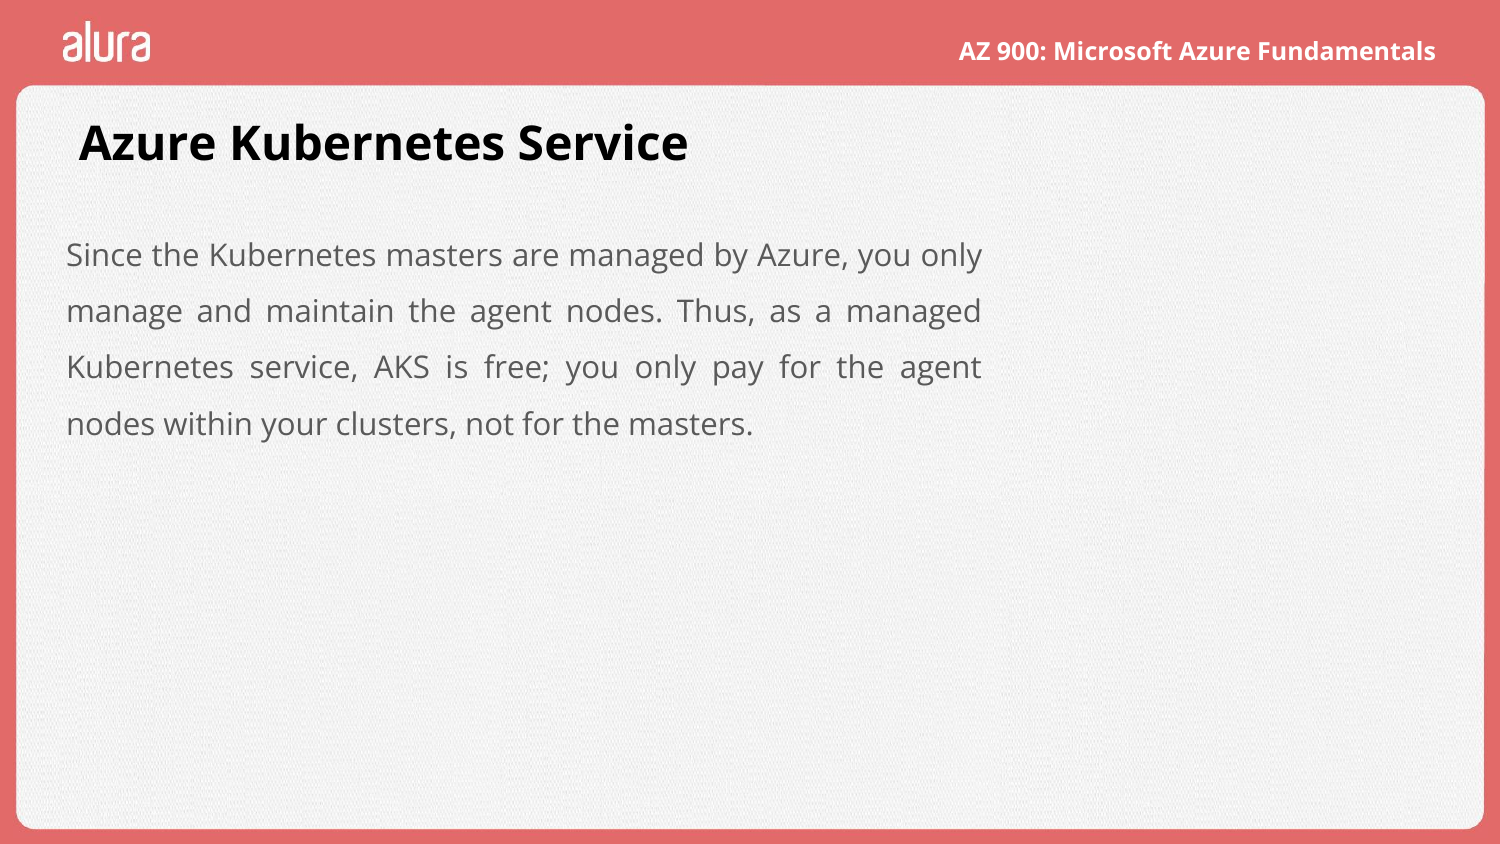

# Azure Kubernetes Service
Since the Kubernetes masters are managed by Azure, you only manage and maintain the agent nodes. Thus, as a managed Kubernetes service, AKS is free; you only pay for the agent nodes within your clusters, not for the masters.